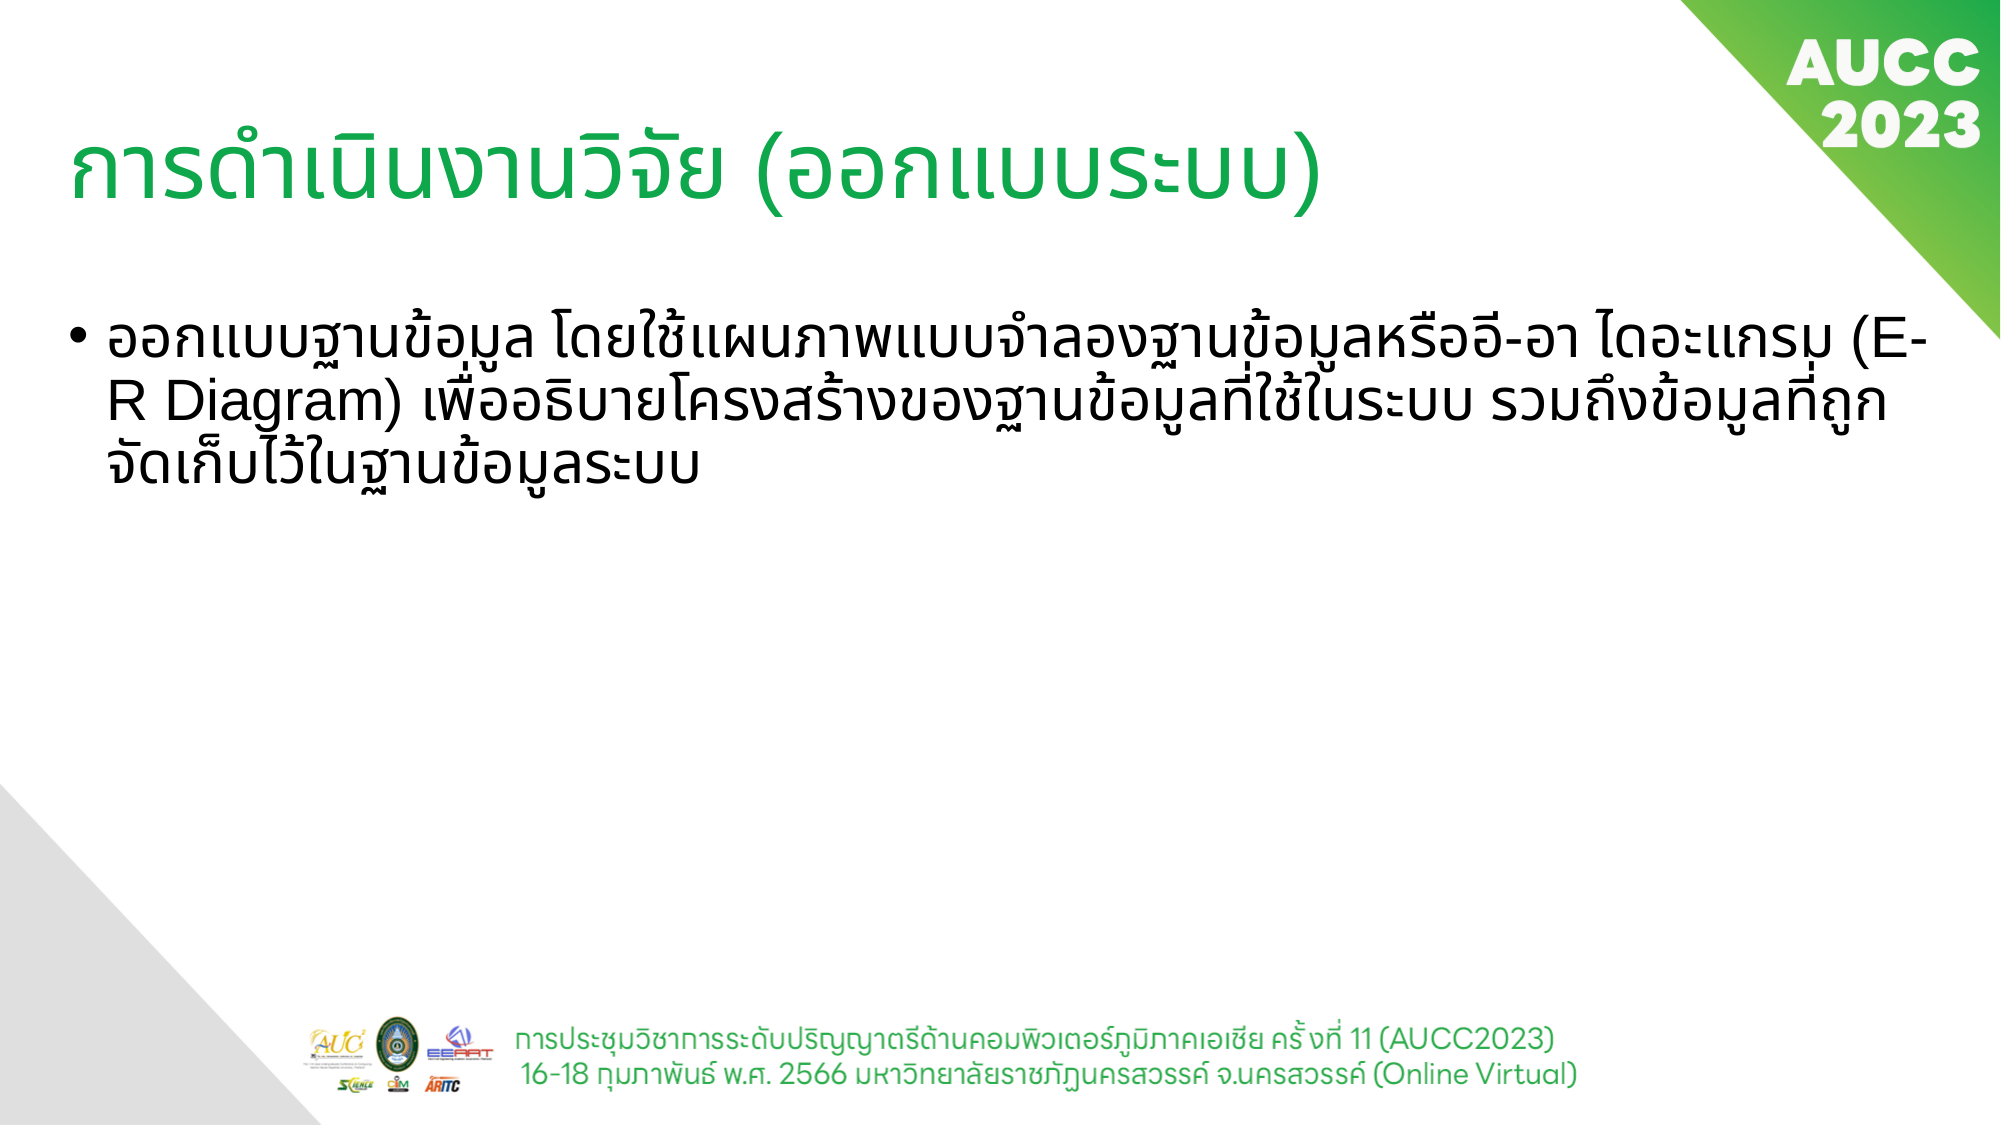

# การดำเนินงานวิจัย (ออกแบบระบบ)
ออกแบบฐานข้อมูล โดยใช้แผนภาพแบบจำลองฐานข้อมูลหรืออี-อา ไดอะแกรม (E-R Diagram) เพื่ออธิบายโครงสร้างของฐานข้อมูลที่ใช้ในระบบ รวมถึงข้อมูลที่ถูกจัดเก็บไว้ในฐานข้อมูลระบบ